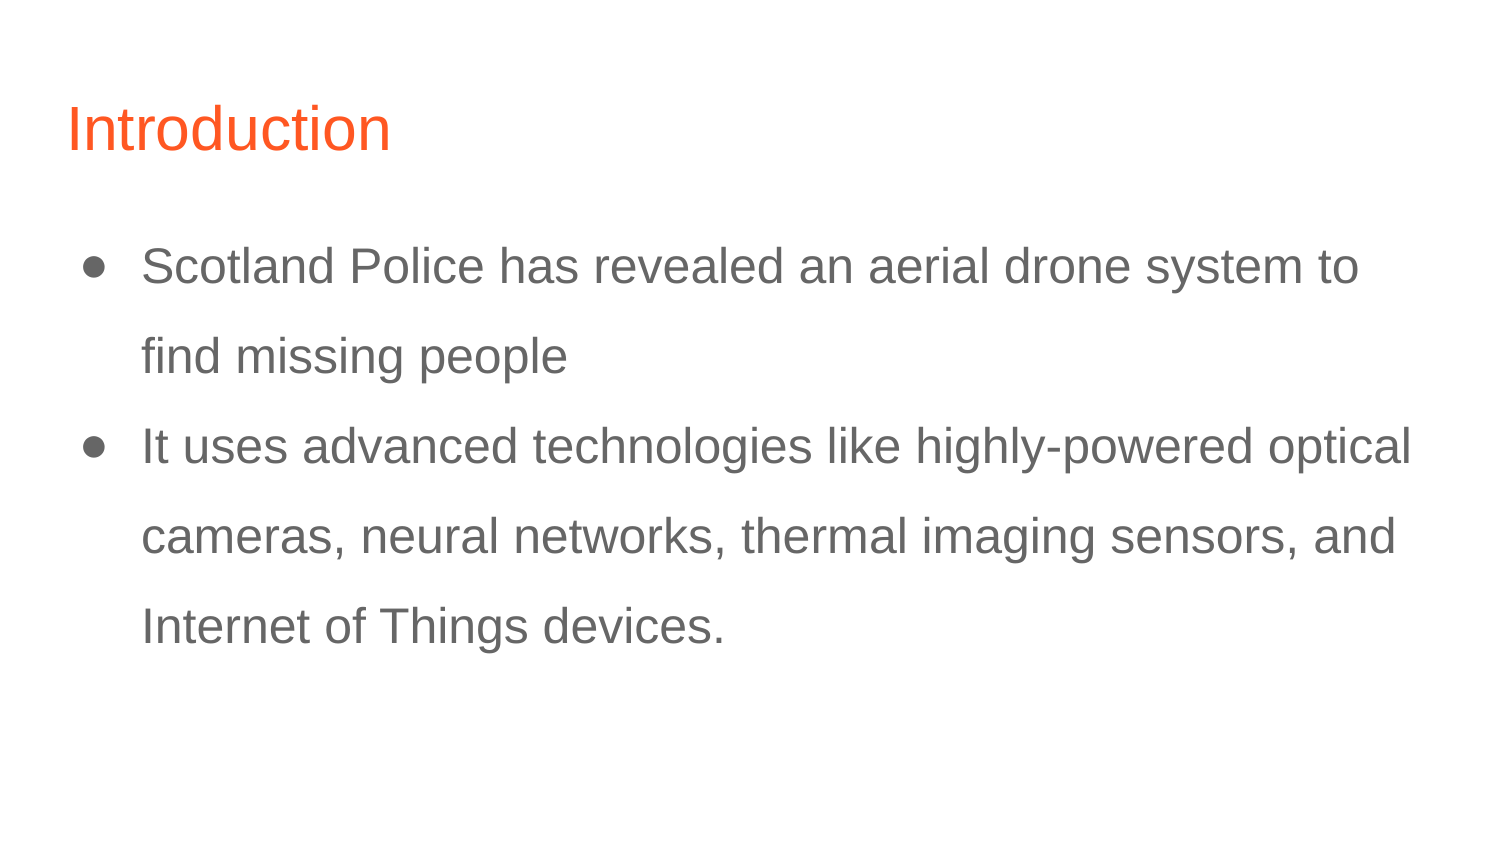

# Introduction
Scotland Police has revealed an aerial drone system to find missing people
It uses advanced technologies like highly-powered optical cameras, neural networks, thermal imaging sensors, and Internet of Things devices.